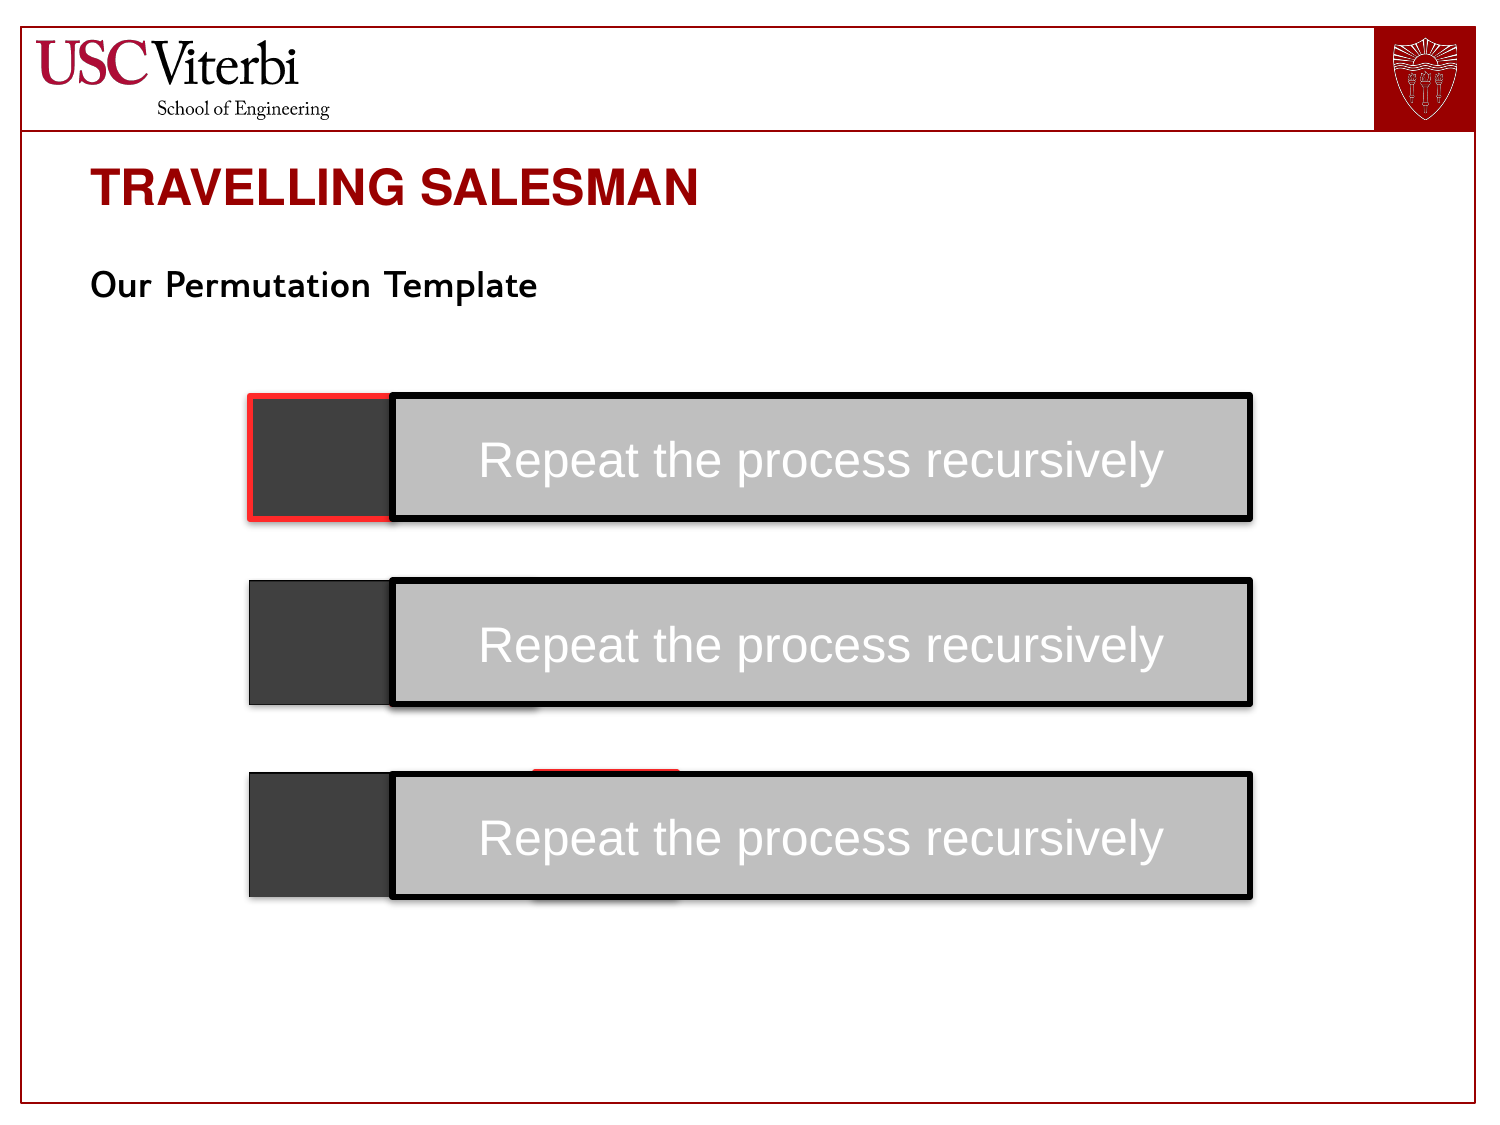

# TRAVELLING SALESMAN
Our Permutation Template

Repeat the process recursively

|  |  |  |  |  |  |  |
| --- | --- | --- | --- | --- | --- | --- |
Repeat the process recursively
|  |  |  |  |  |  |  |
| --- | --- | --- | --- | --- | --- | --- |

|  |  |  |  |  |  |  |
| --- | --- | --- | --- | --- | --- | --- |
Repeat the process recursively